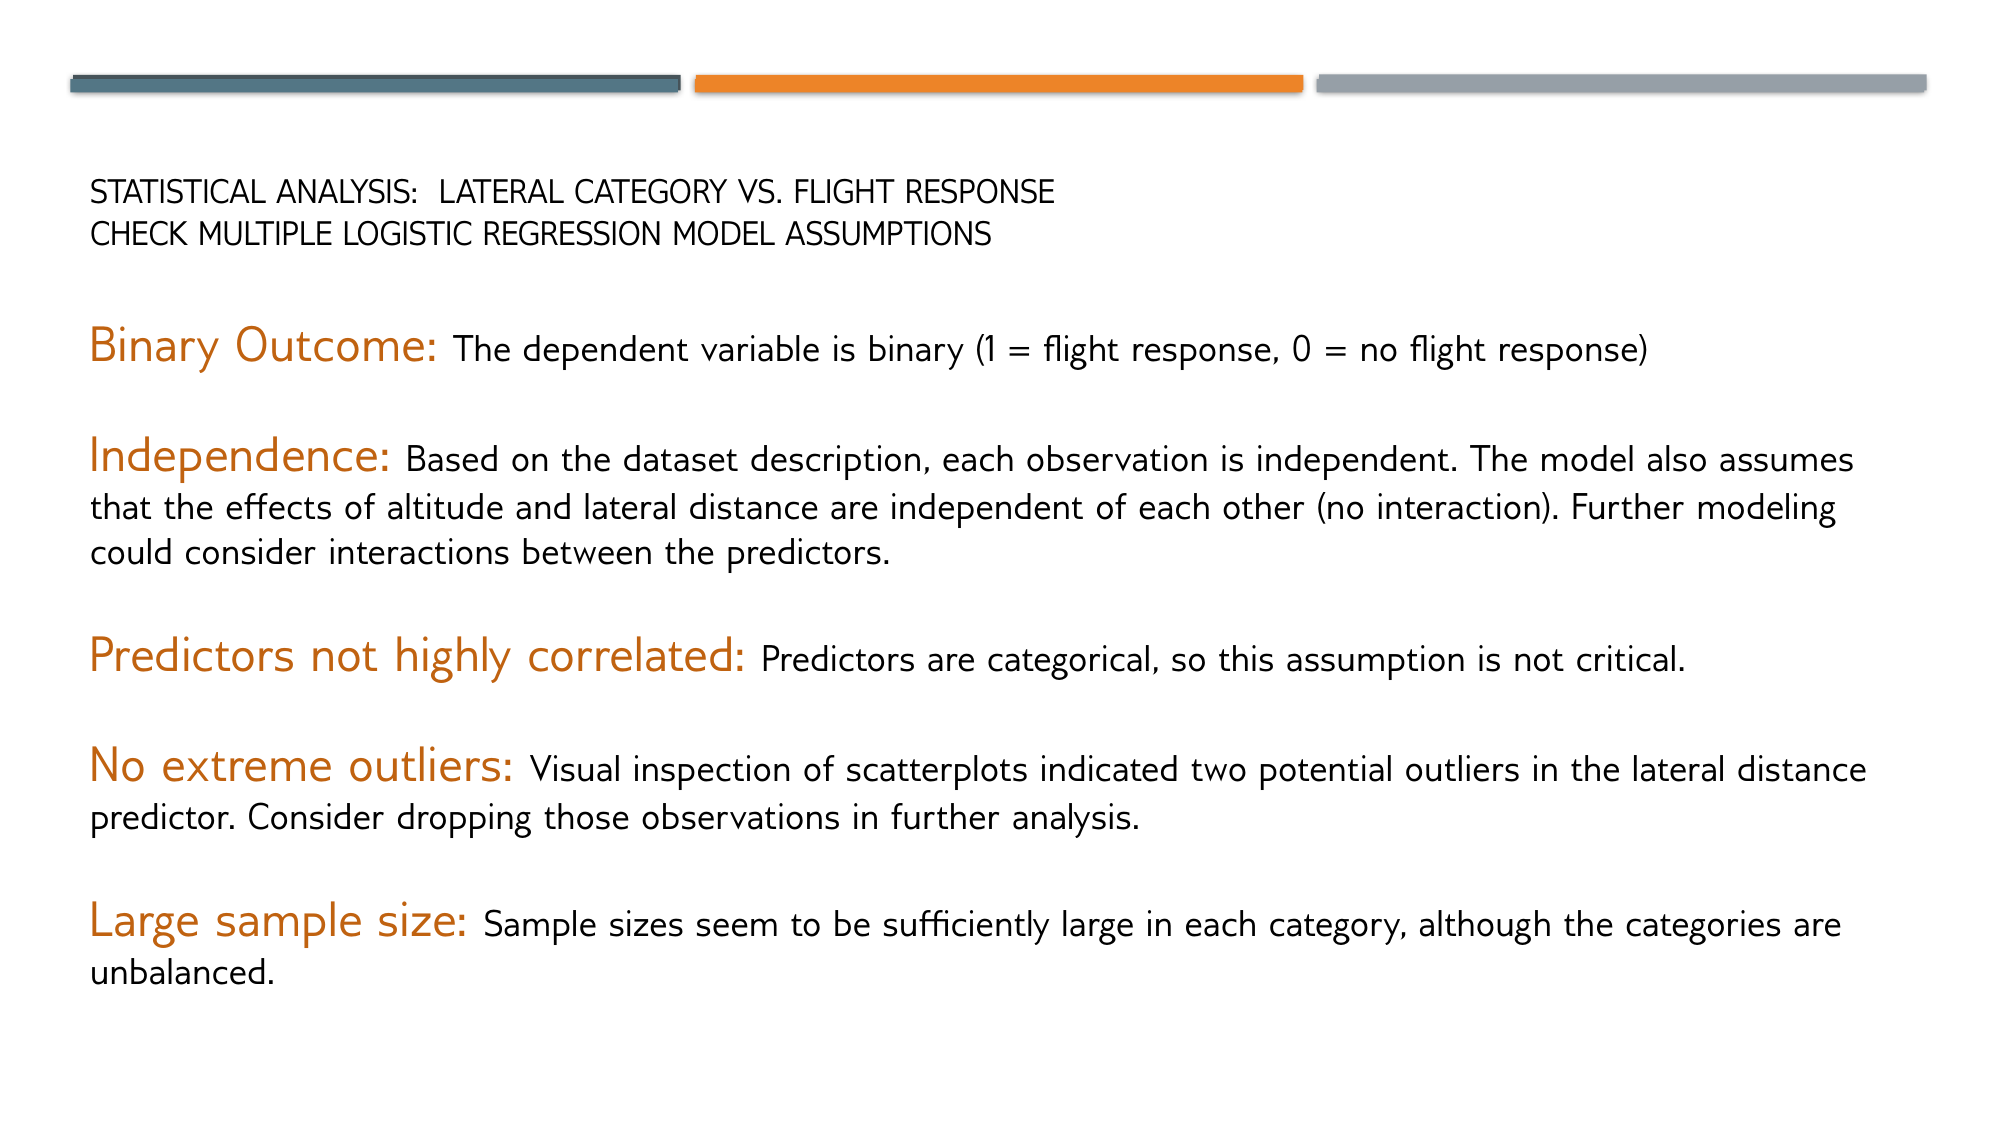

# STATISTICAL ANALYSIS:  Lateral Category vs. FLIGHT RESPONSE Check Multiple Logistic Regression Model assumptions
Binary Outcome: The dependent variable is binary (1 = flight response, 0 = no flight response)

Independence: Based on the dataset description, each observation is independent. The model also assumes that the effects of altitude and lateral distance are independent of each other (no interaction). Further modeling could consider interactions between the predictors.

Predictors not highly correlated: Predictors are categorical, so this assumption is not critical.

No extreme outliers: Visual inspection of scatterplots indicated two potential outliers in the lateral distance predictor. Consider dropping those observations in further analysis.

Large sample size: Sample sizes seem to be sufficiently large in each category, although the categories are unbalanced.